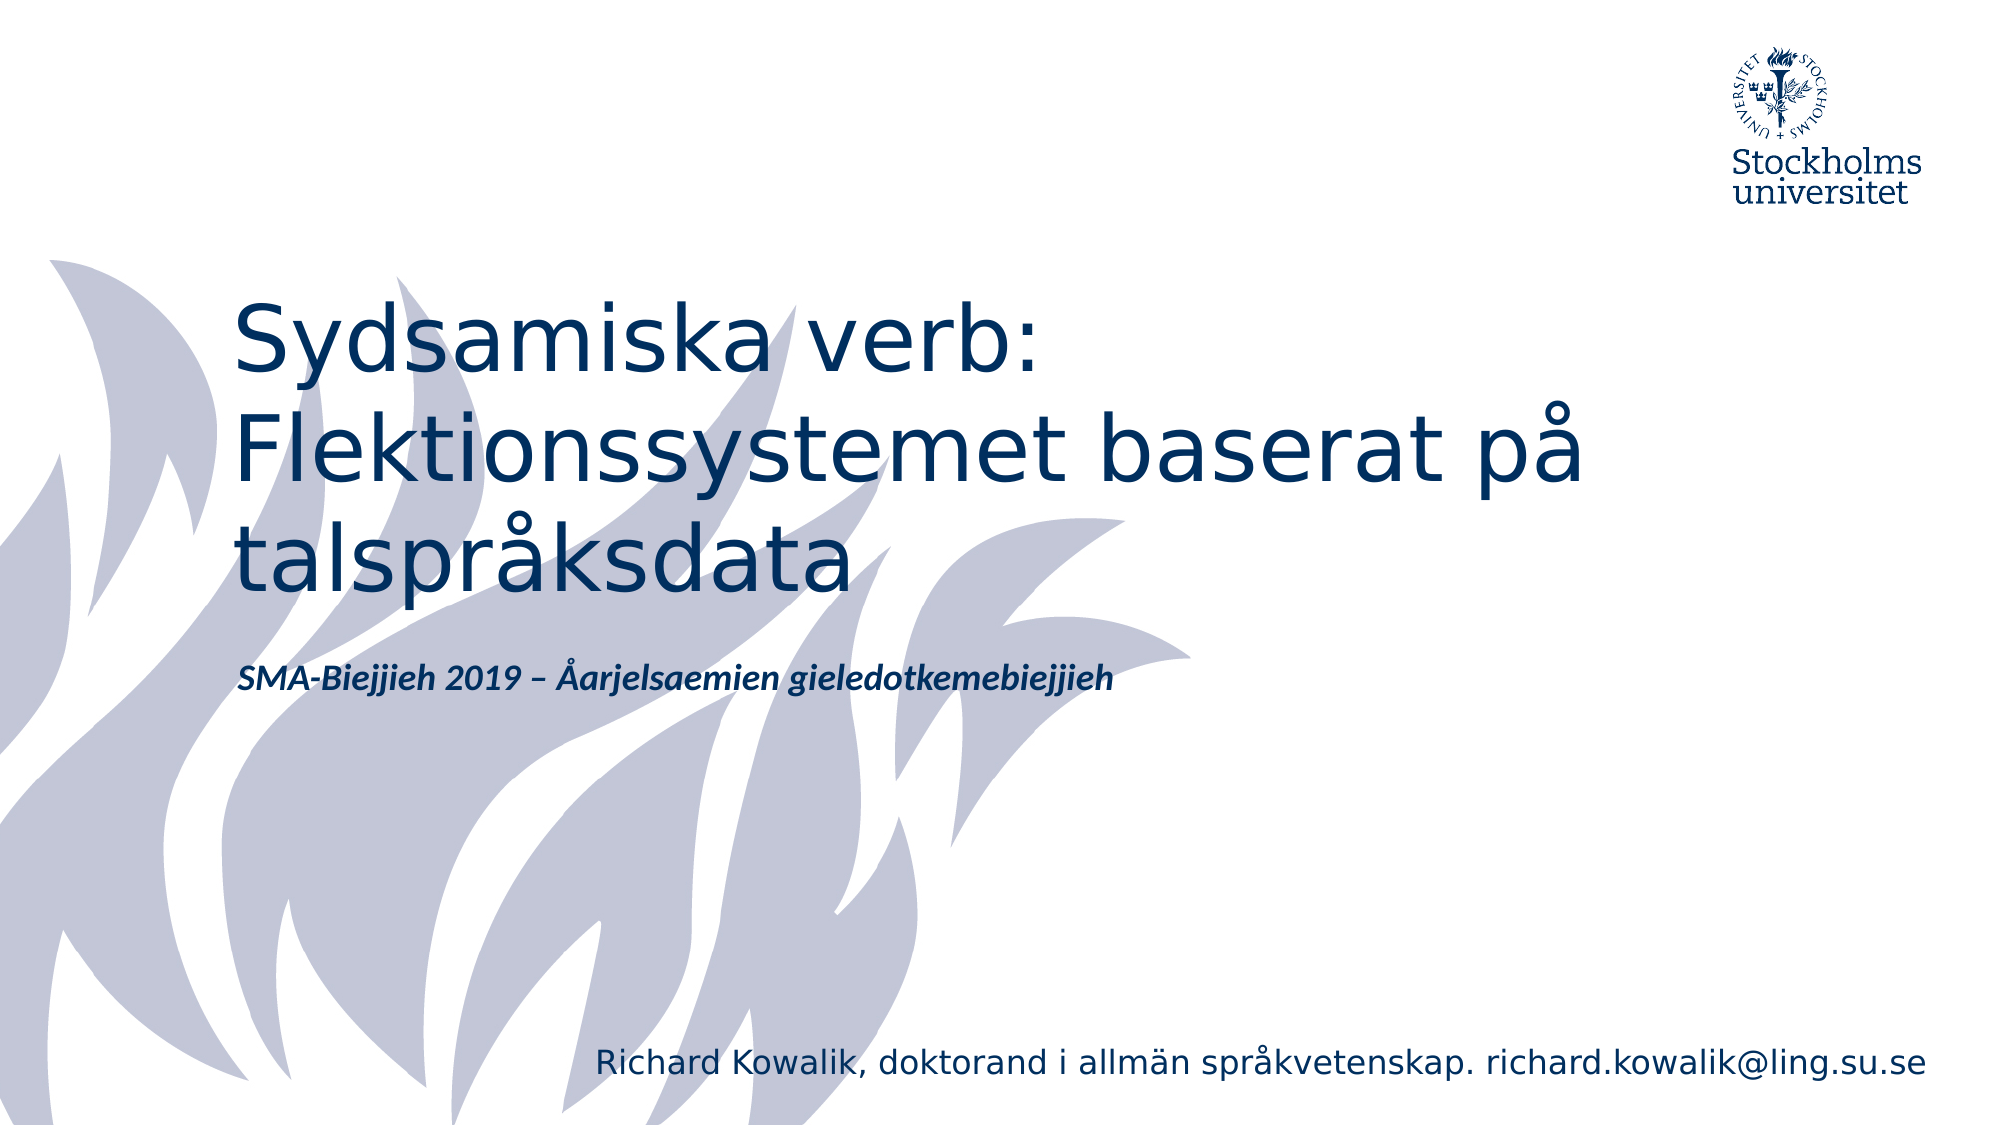

# Sydsamiska verb: Flektionssystemet baserat på talspråksdata
SMA-Biejjieh 2019 – Åarjelsaemien gieledotkemebiejjieh
Richard Kowalik, doktorand i allmän språkvetenskap. richard.kowalik@ling.su.se